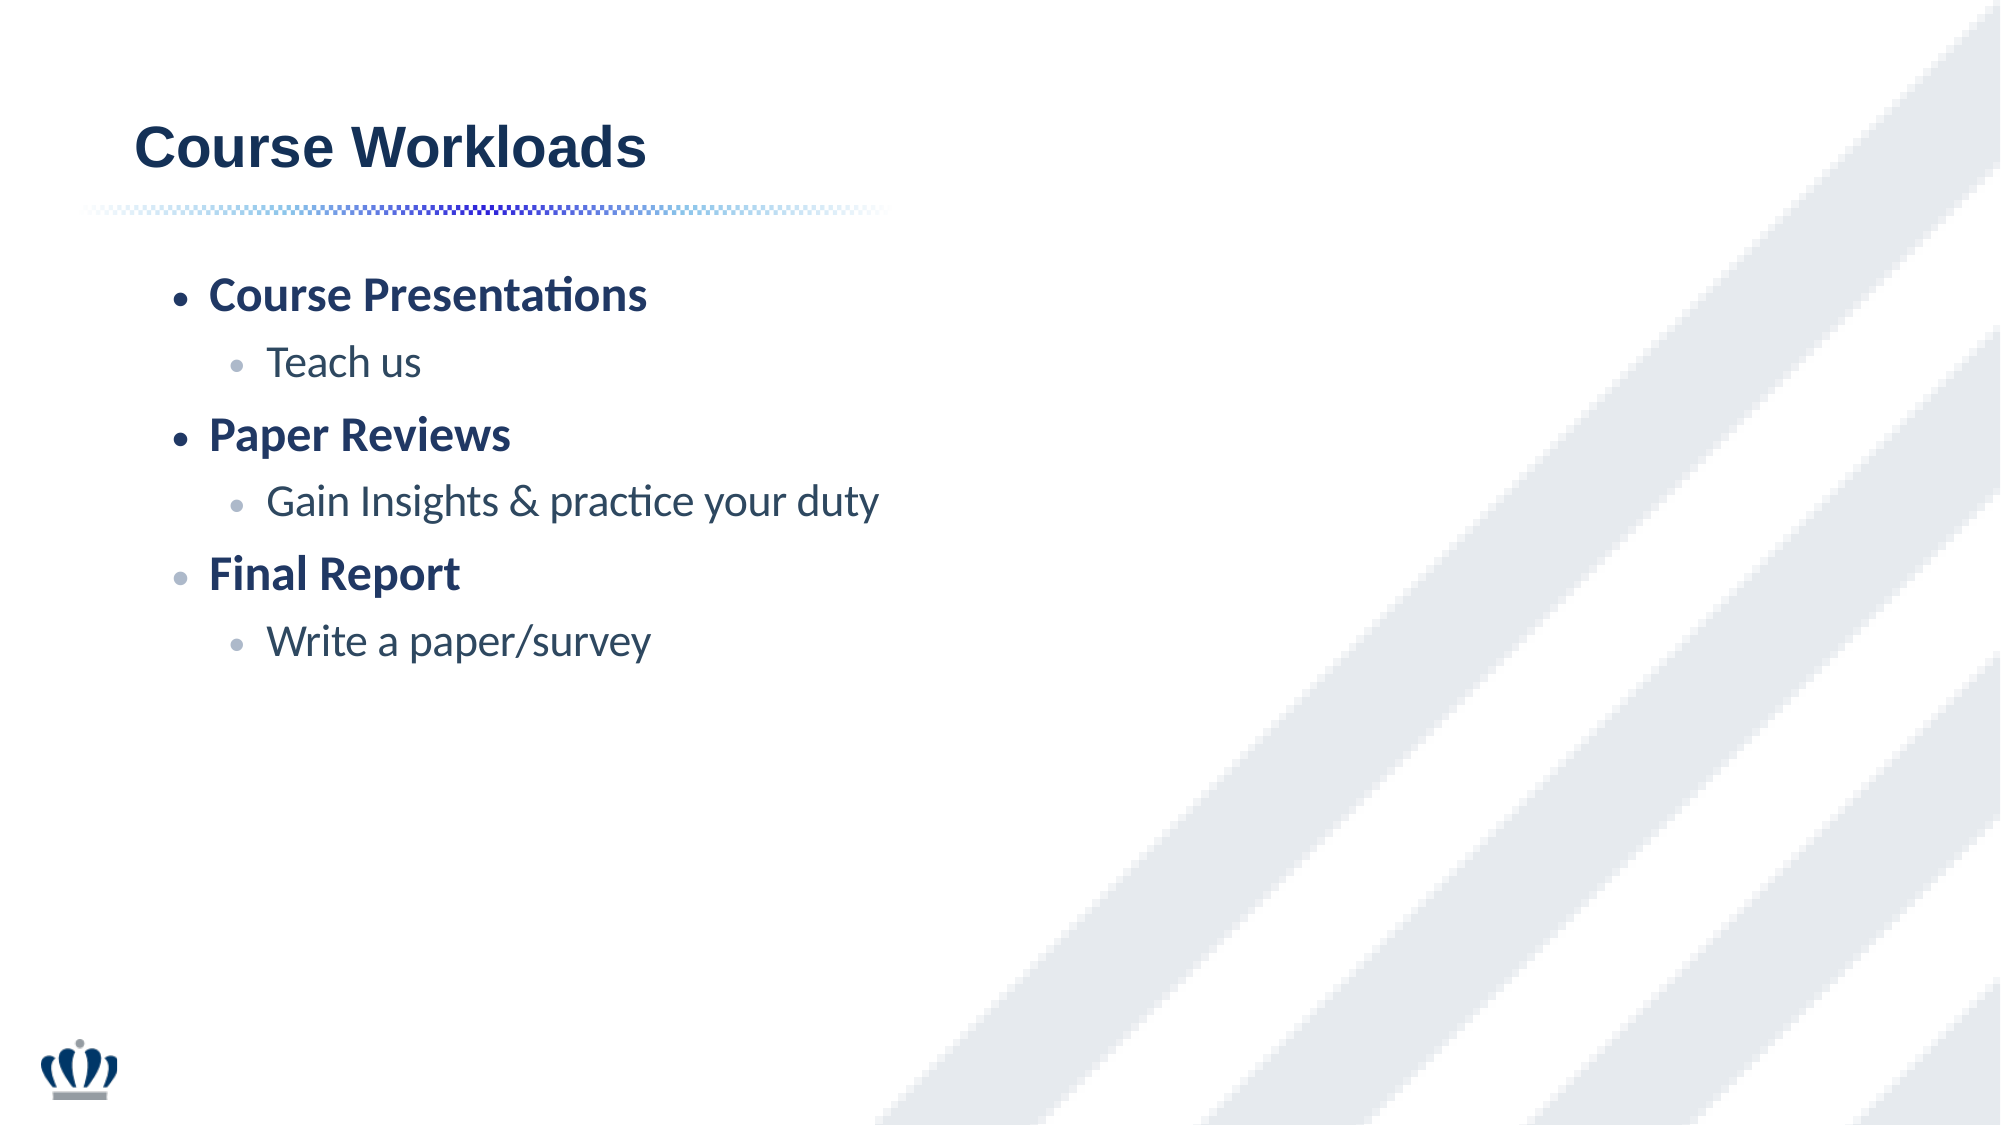

Course Workloads
Course Presentations
Teach us
Paper Reviews
Gain Insights & practice your duty
Final Report
Write a paper/survey